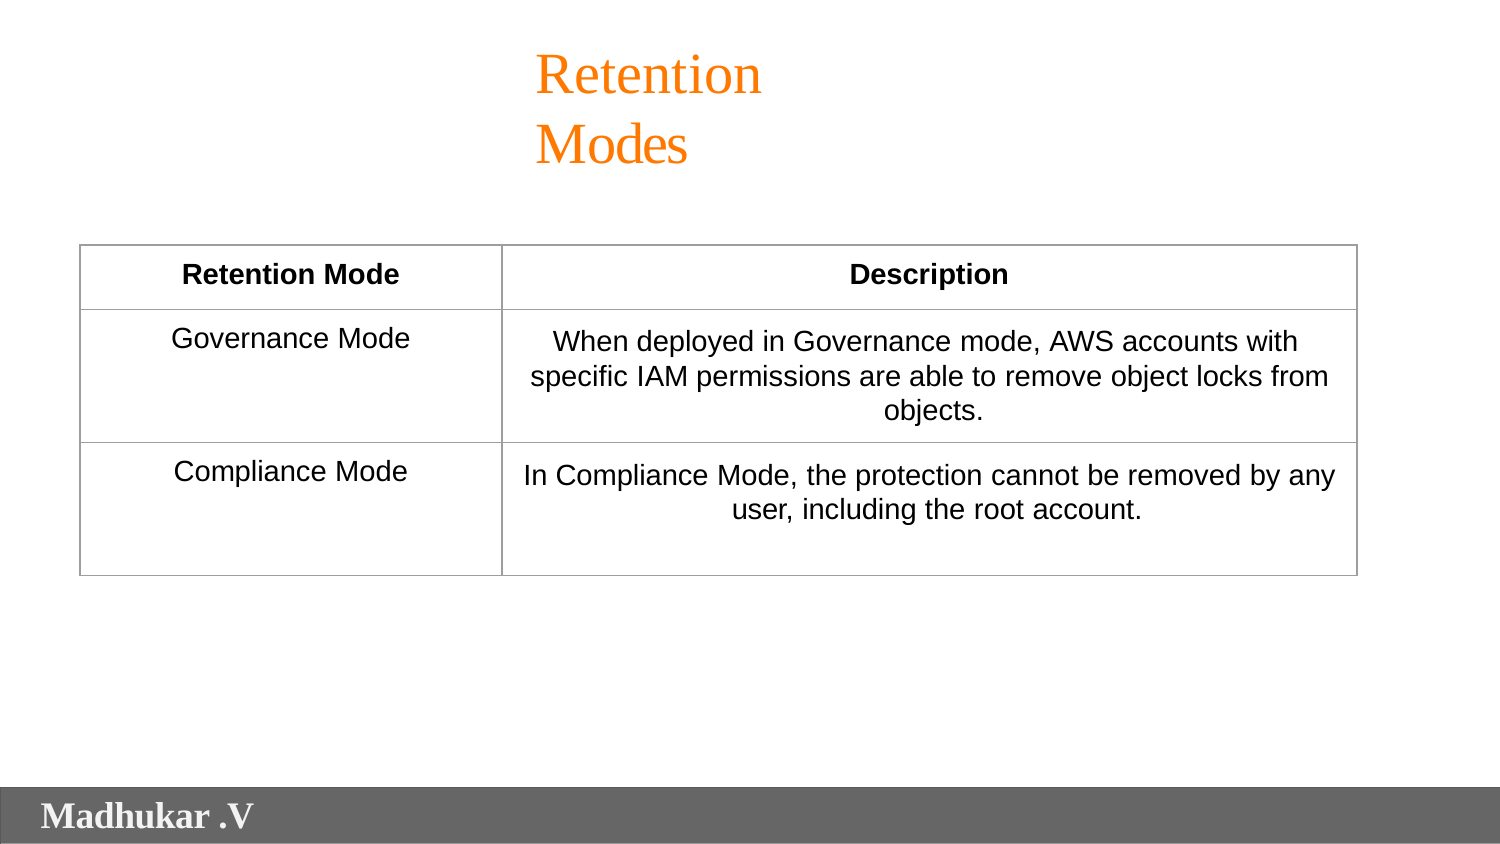

# Retention Modes
| Retention Mode | Description |
| --- | --- |
| Governance Mode | When deployed in Governance mode, AWS accounts with specific IAM permissions are able to remove object locks from objects. |
| Compliance Mode | In Compliance Mode, the protection cannot be removed by any user, including the root account. |

Madhukar .V